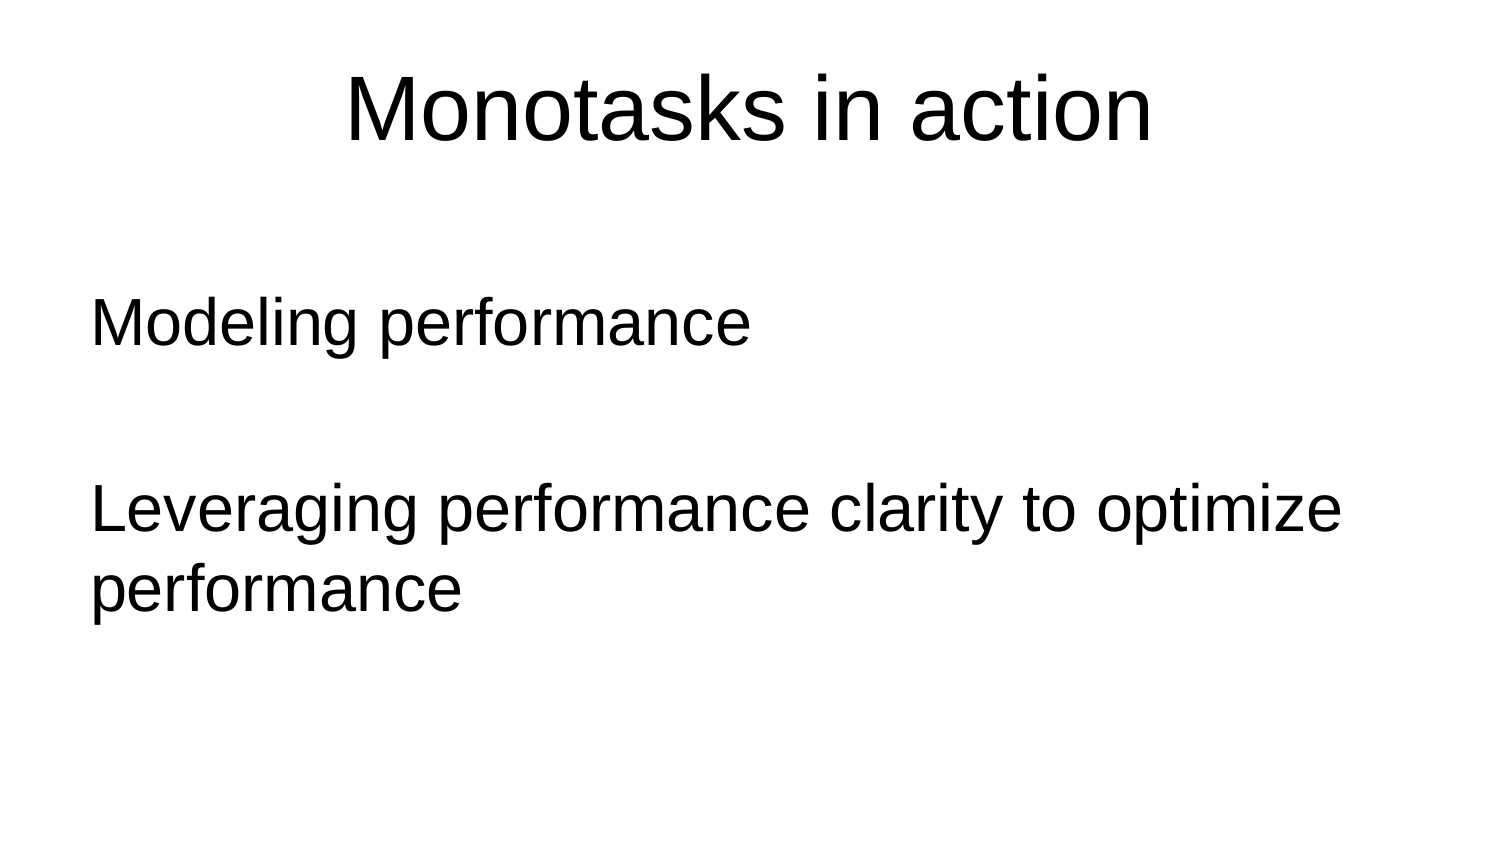

# Monotasks in action
Modeling performance

Leveraging performance clarity to optimize performance